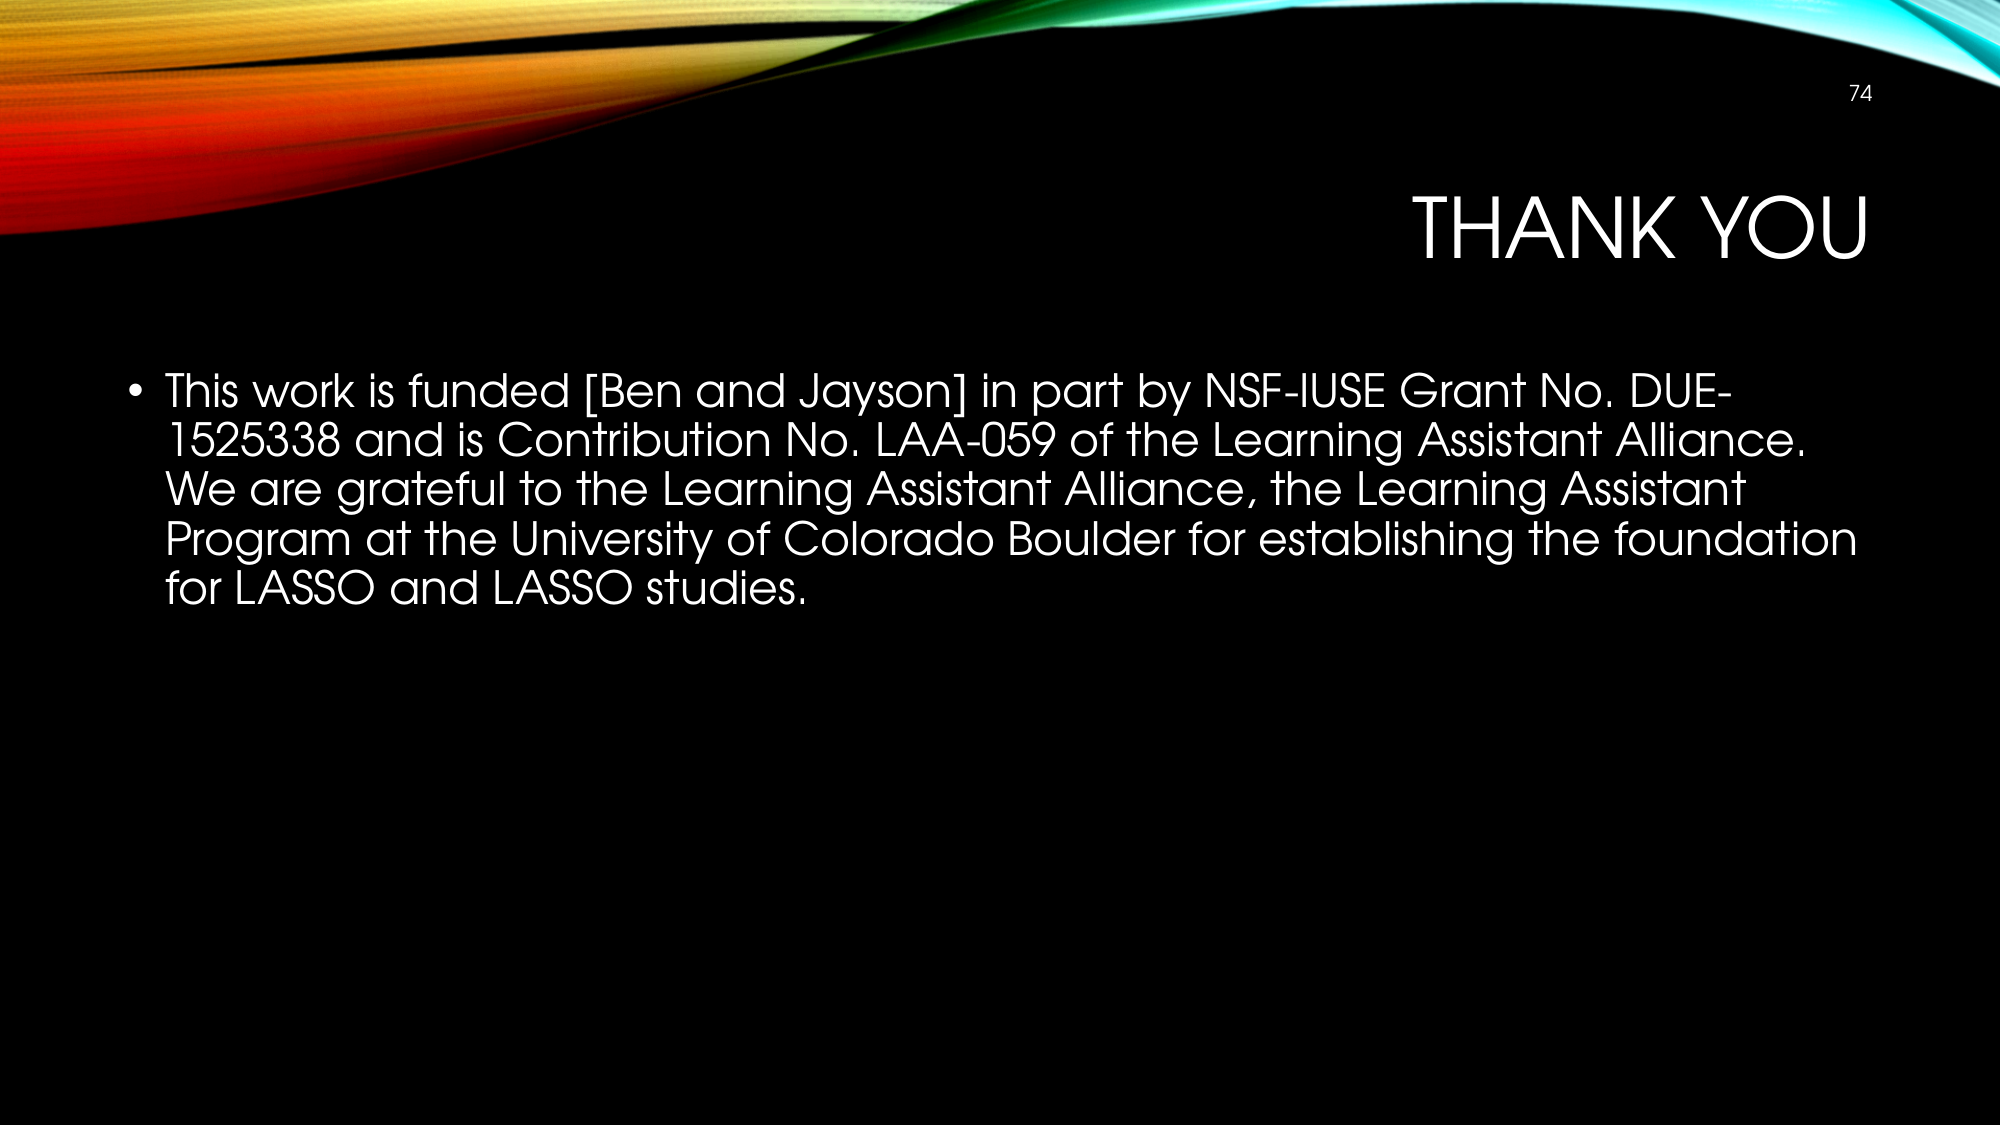

74
# Thank You
This work is funded [Ben and Jayson] in part by NSF-IUSE Grant No. DUE-1525338 and is Contribution No. LAA-059 of the Learning Assistant Alliance. We are grateful to the Learning Assistant Alliance, the Learning Assistant Program at the University of Colorado Boulder for establishing the foundation for LASSO and LASSO studies.